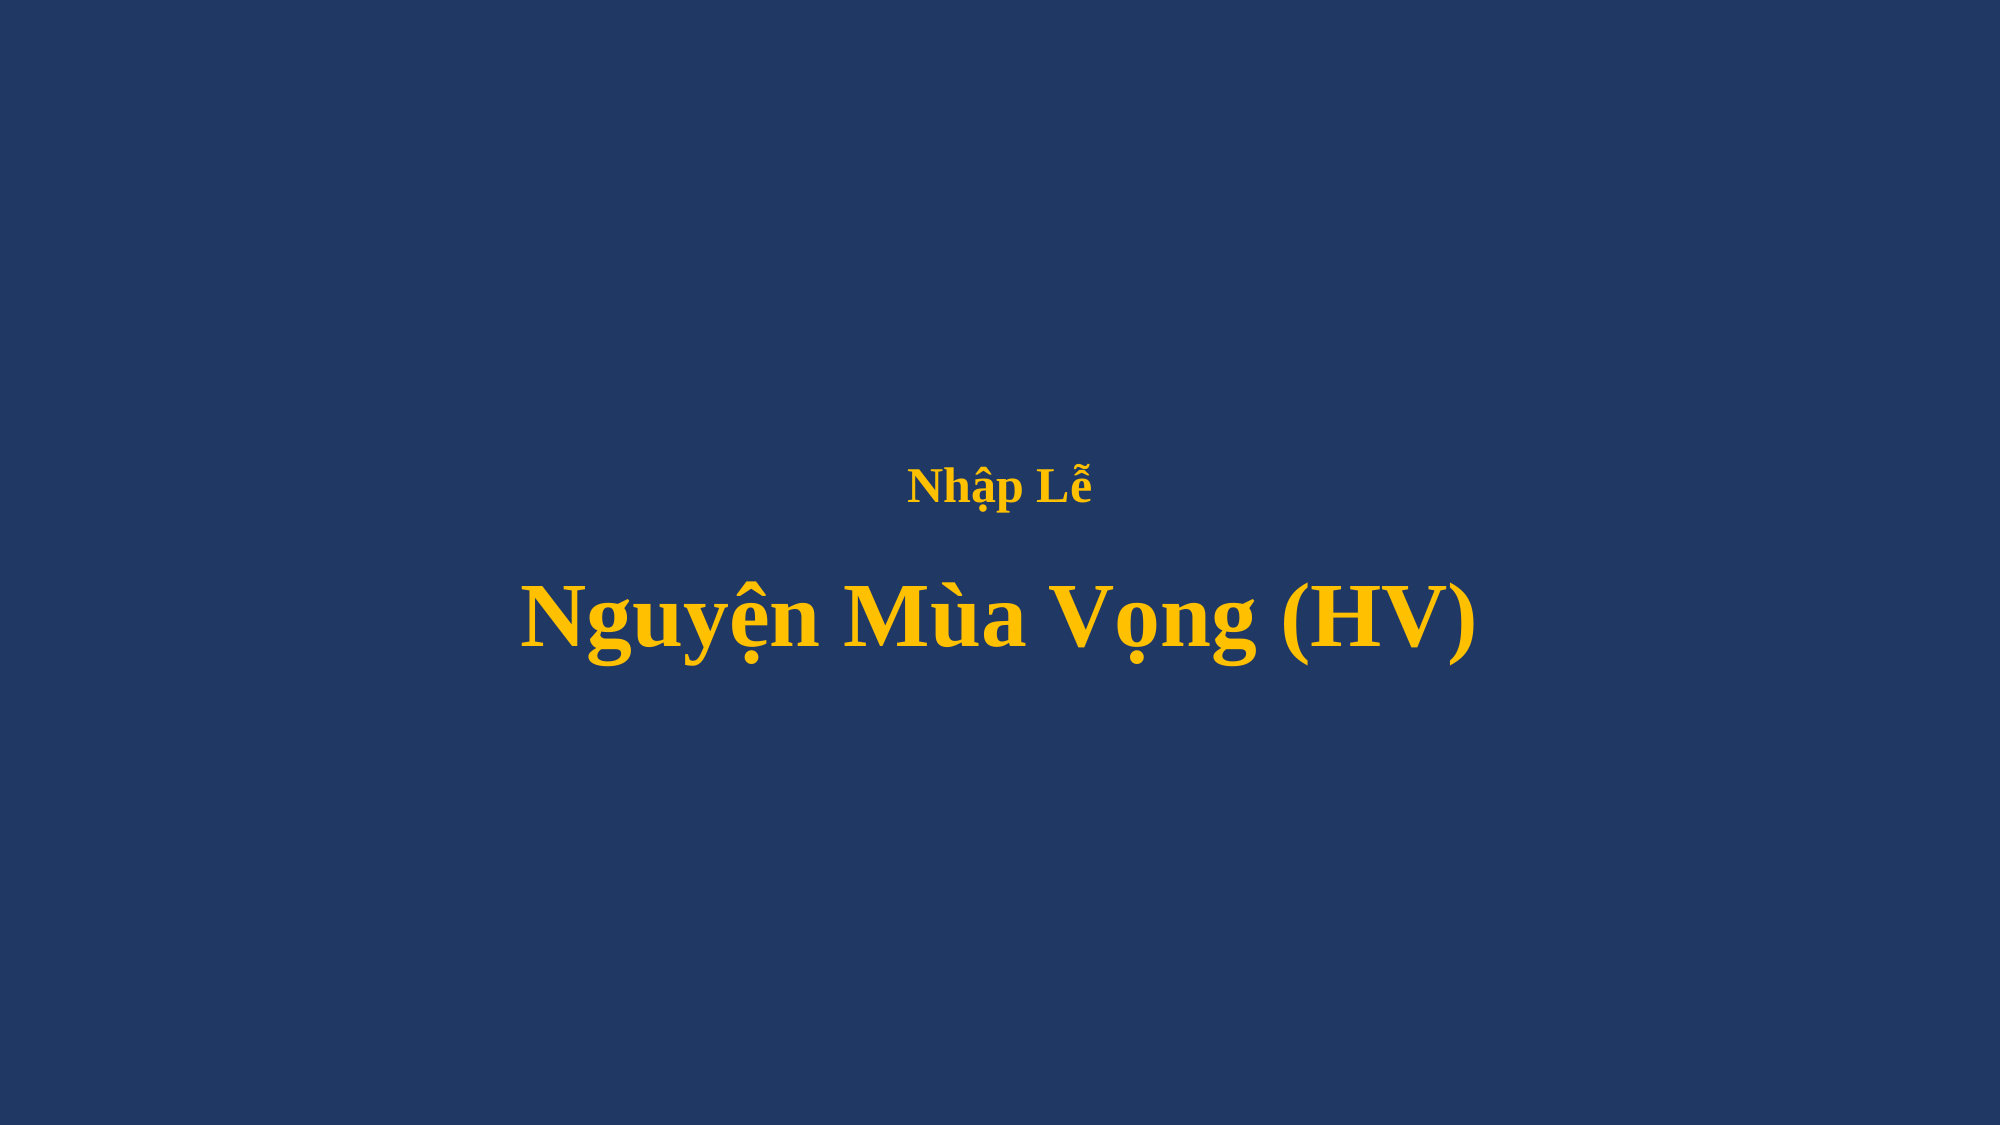

# Nhập Lễ Nguyện Mùa Vọng (HV)